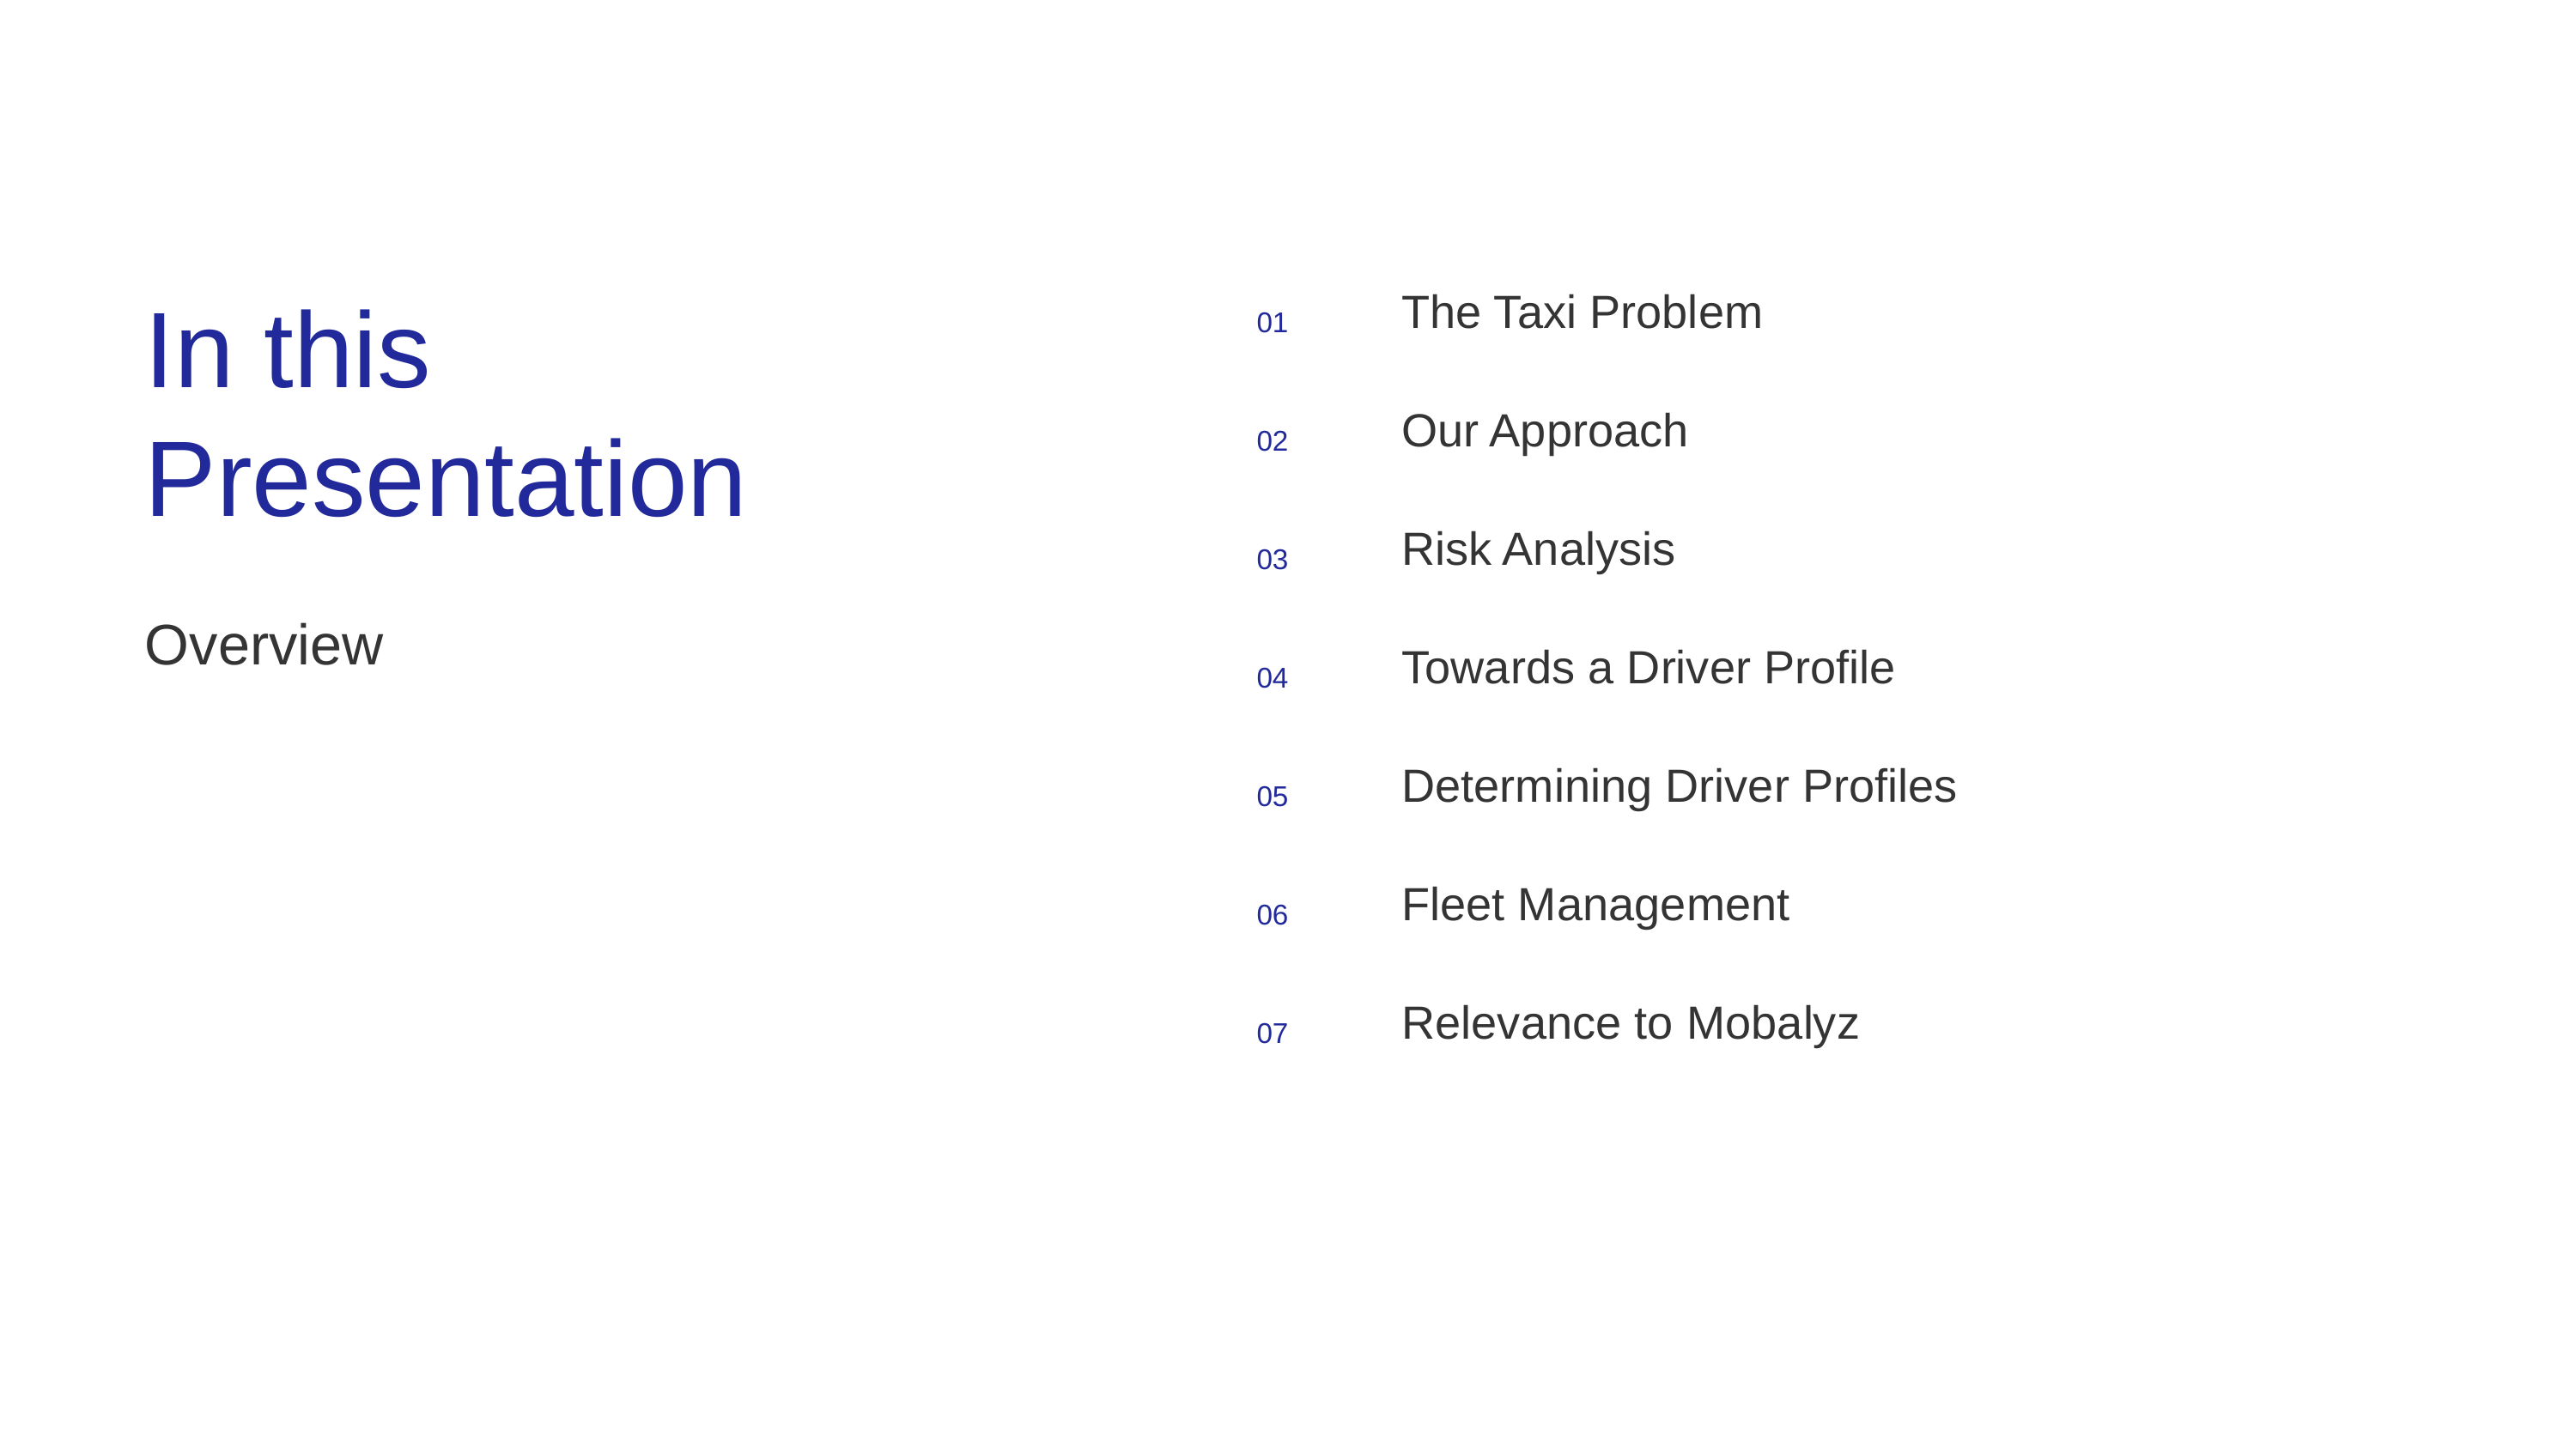

The Taxi Problem
In this Presentation
Overview
01
Our Approach
02
Risk Analysis
03
Towards a Driver Profile
04
Determining Driver Profiles
05
Fleet Management
06
Relevance to Mobalyz
07